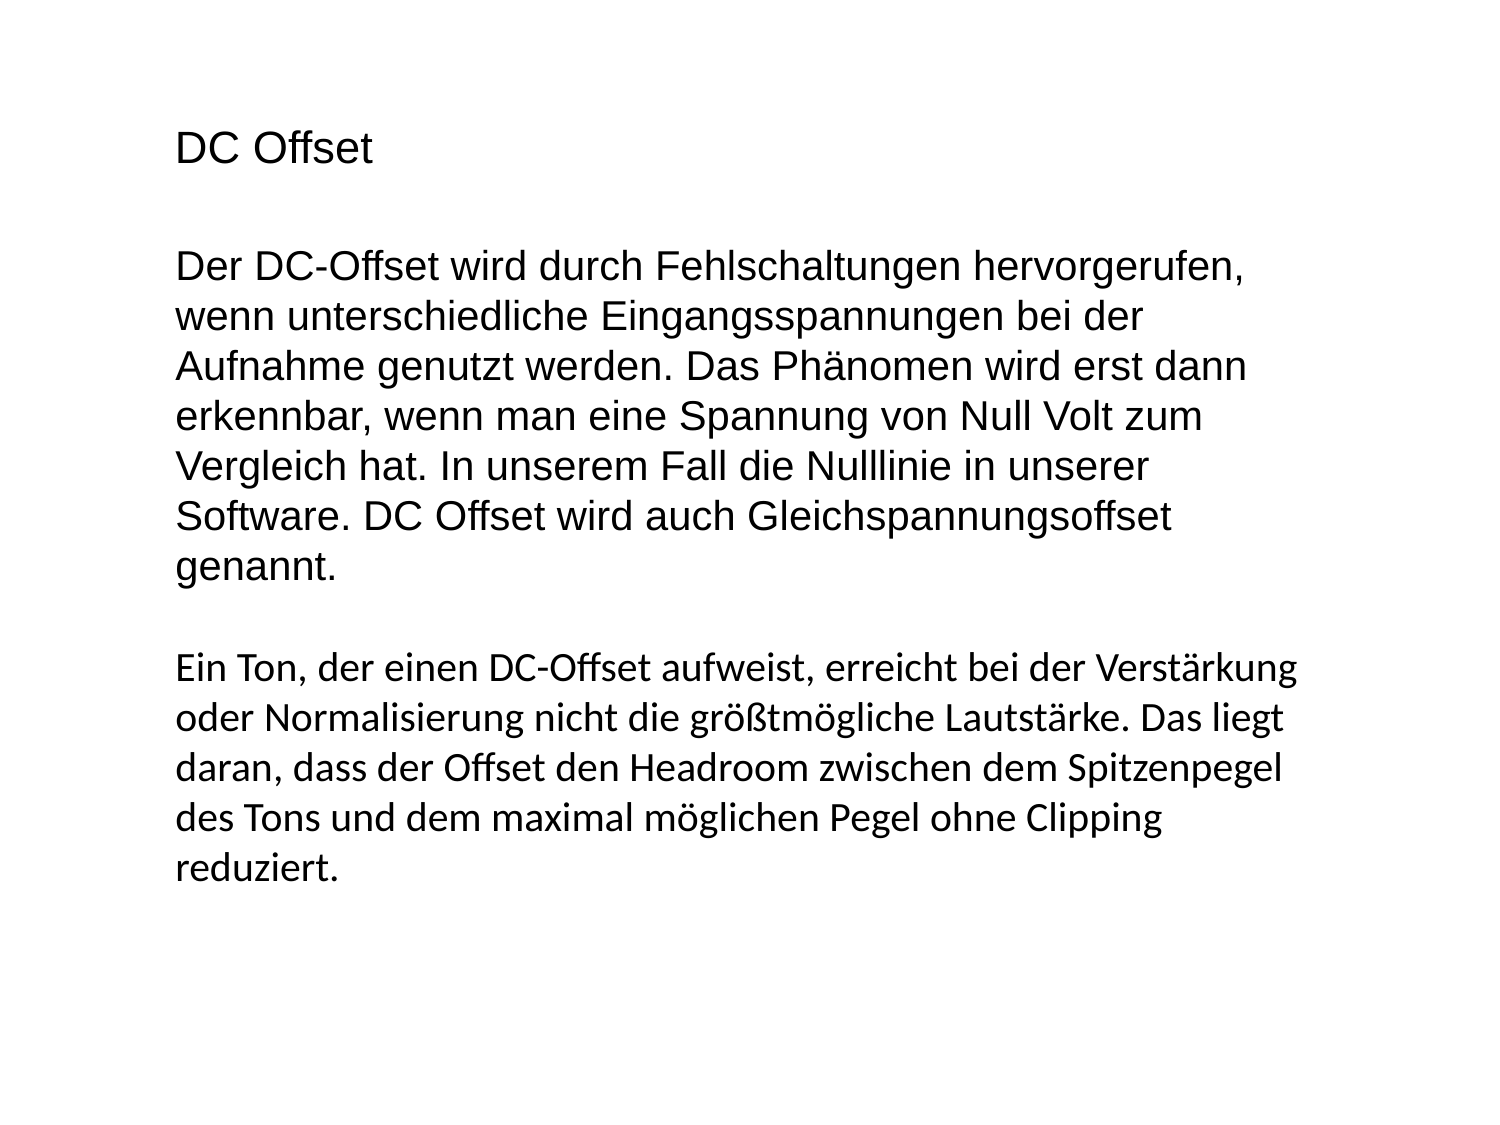

DC Offset
Der DC-Offset wird durch Fehlschaltungen hervorgerufen, wenn unterschiedliche Eingangsspannungen bei der Aufnahme genutzt werden. Das Phänomen wird erst dann erkennbar, wenn man eine Spannung von Null Volt zum Vergleich hat. In unserem Fall die Nulllinie in unserer Software. DC Offset wird auch Gleichspannungsoffset genannt.
Ein Ton, der einen DC-Offset aufweist, erreicht bei der Verstärkung oder Normalisierung nicht die größtmögliche Lautstärke. Das liegt daran, dass der Offset den Headroom zwischen dem Spitzenpegel des Tons und dem maximal möglichen Pegel ohne Clipping reduziert.